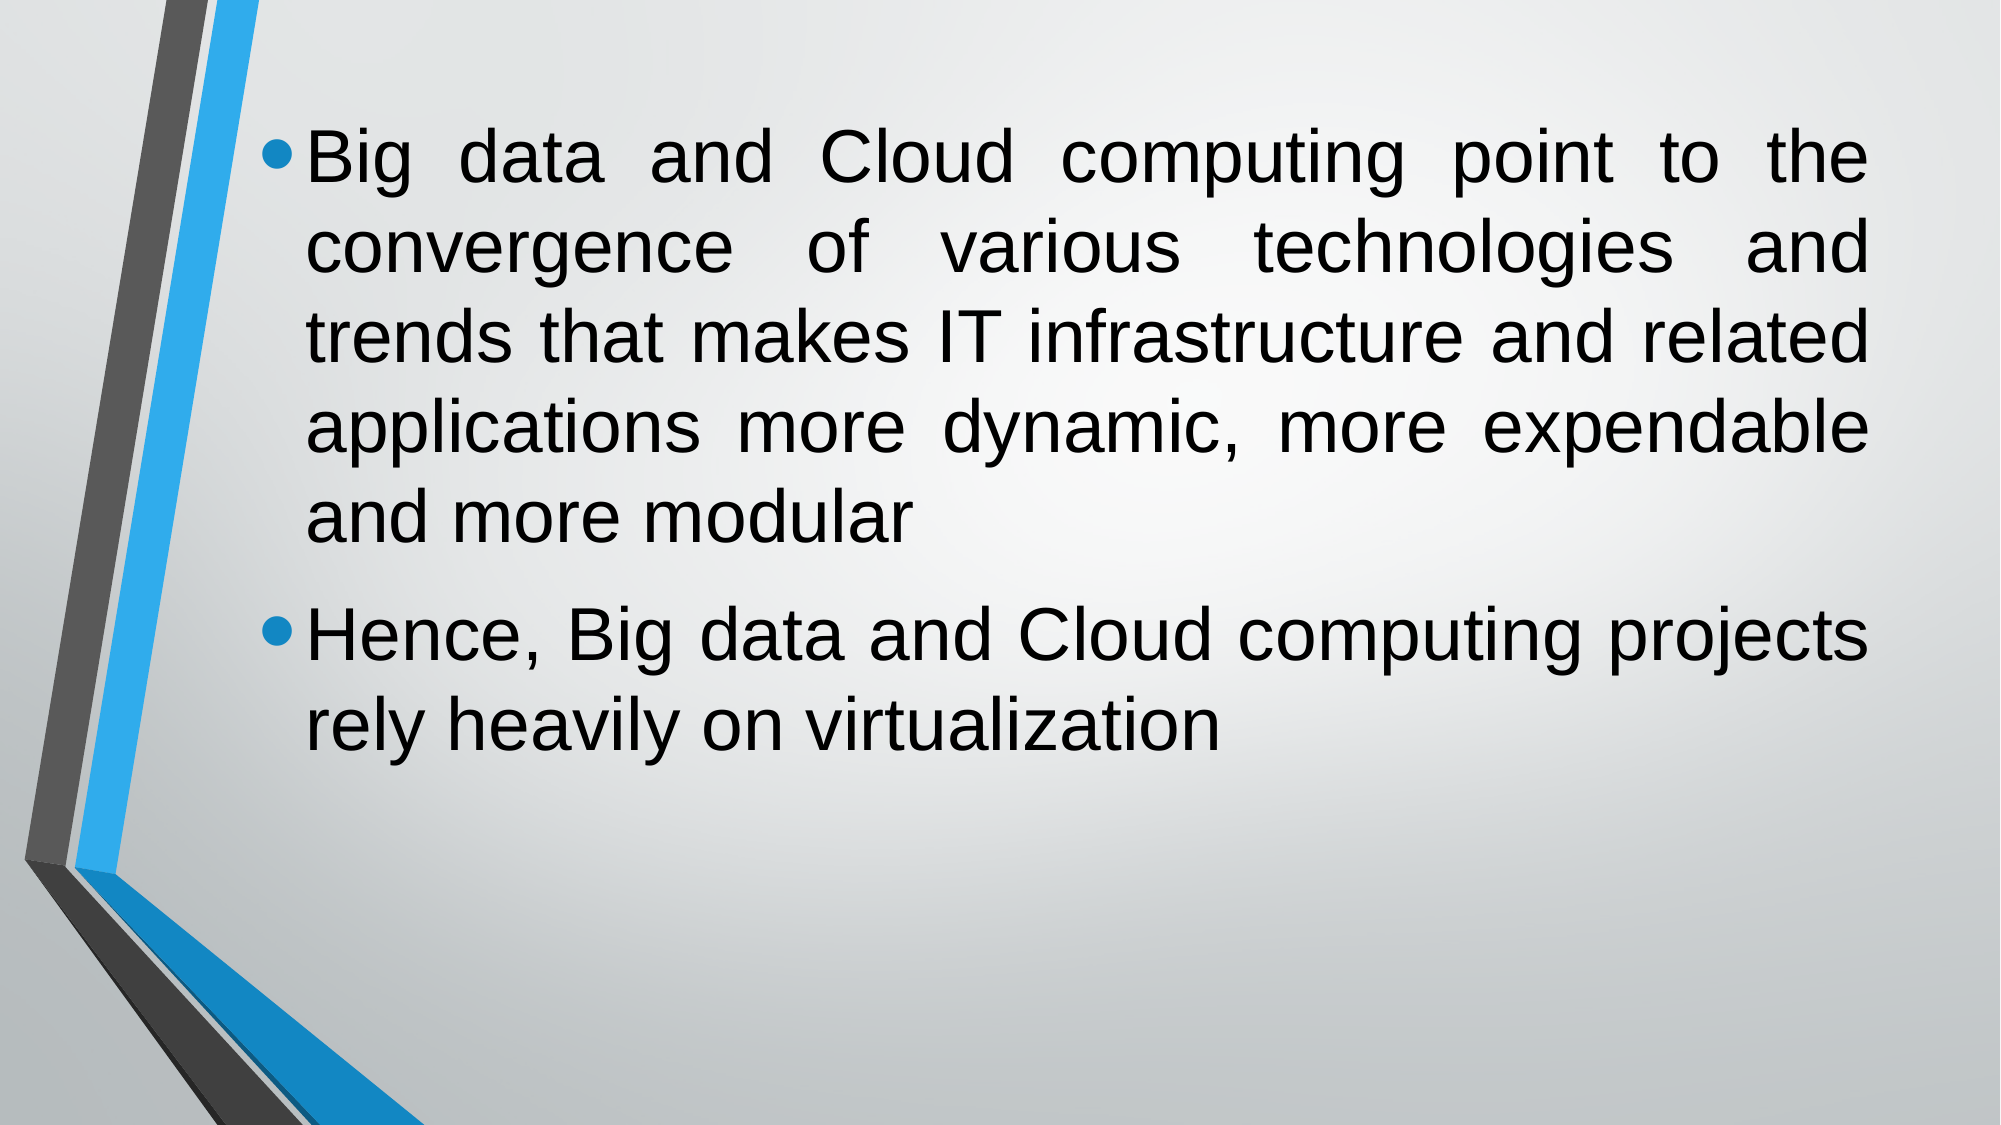

Big data and Cloud computing point to the convergence of various technologies and trends that makes IT infrastructure and related applications more dynamic, more expendable and more modular
Hence, Big data and Cloud computing projects rely heavily on virtualization